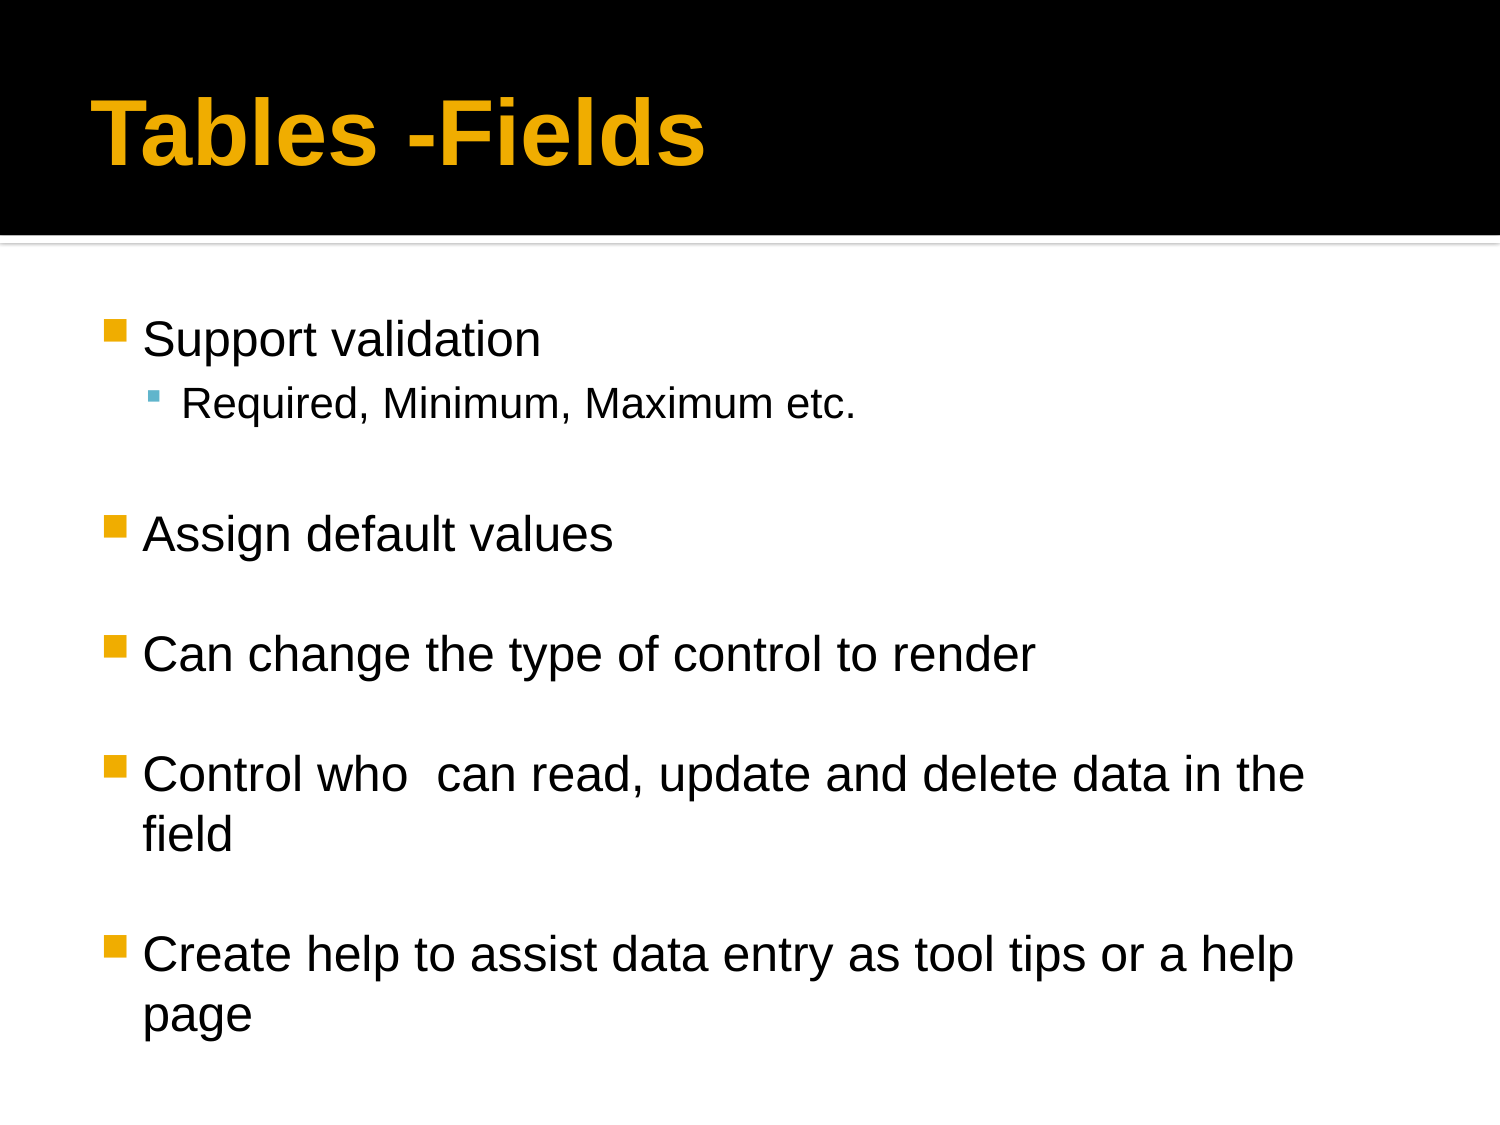

# Tables -Fields
Support validation
Required, Minimum, Maximum etc.

Assign default values

Can change the type of control to render

Control who  can read, update and delete data in the field

Create help to assist data entry as tool tips or a help page